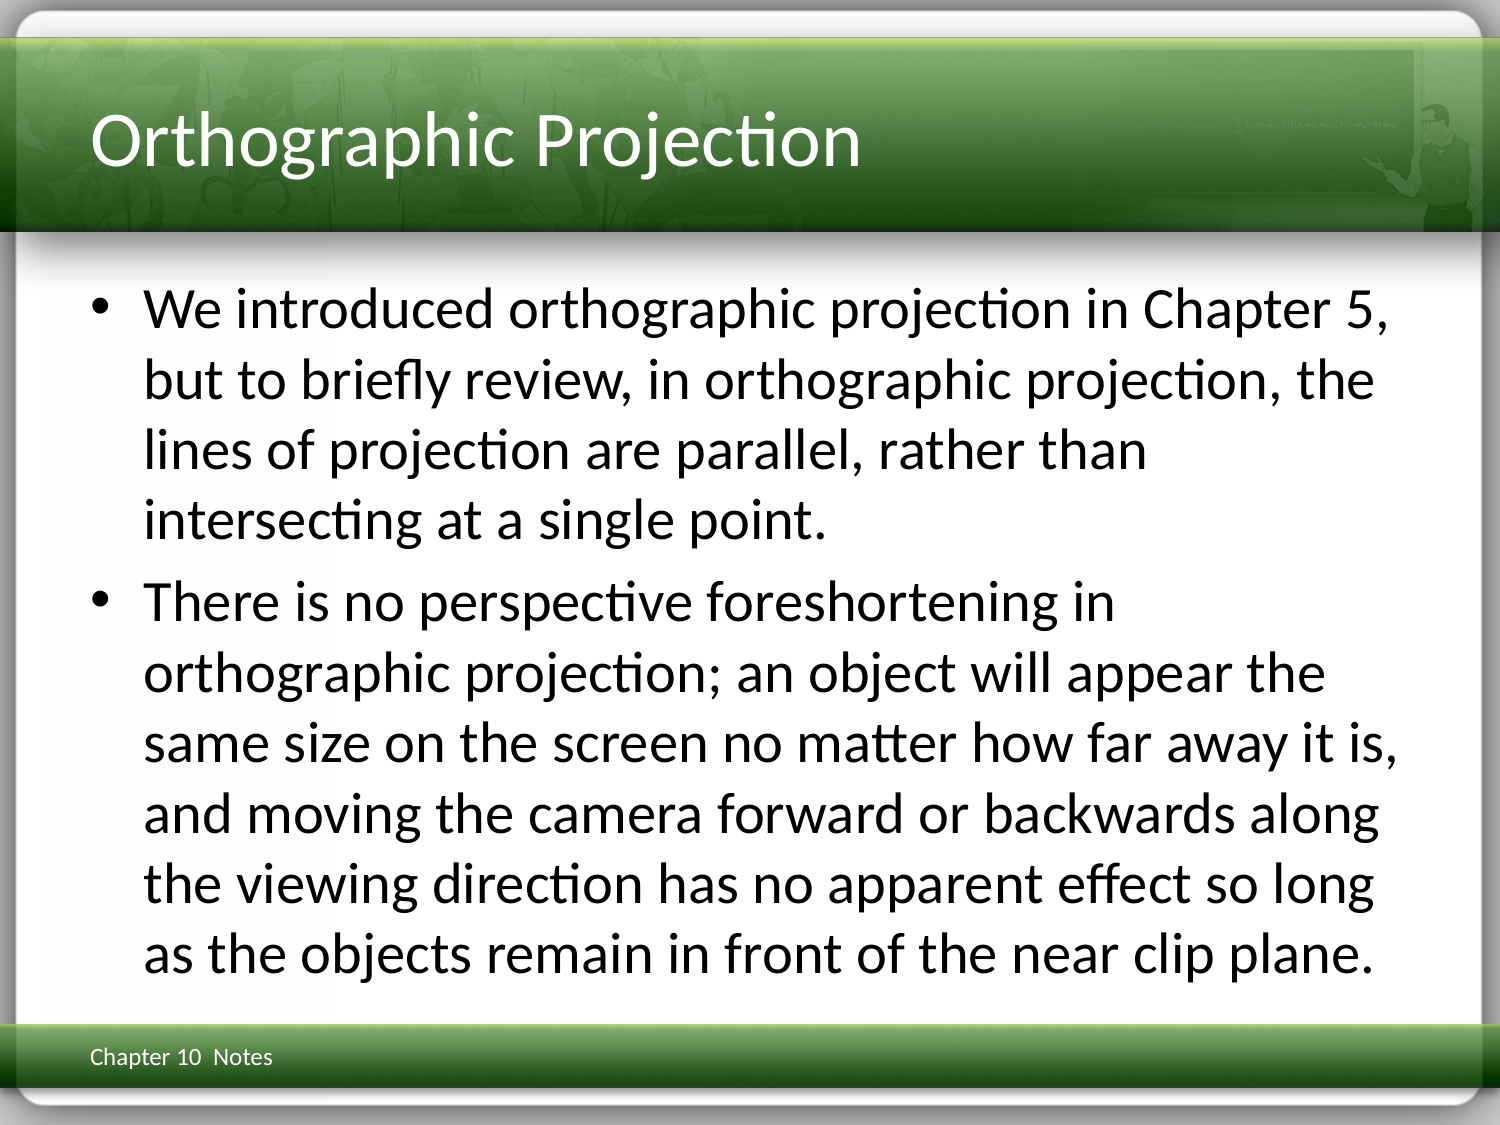

# Orthographic Projection
We introduced orthographic projection in Chapter 5, but to briefly review, in orthographic projection, the lines of projection are parallel, rather than intersecting at a single point.
There is no perspective foreshortening in orthographic projection; an object will appear the same size on the screen no matter how far away it is, and moving the camera forward or backwards along the viewing direction has no apparent effect so long as the objects remain in front of the near clip plane.
Chapter 10  Notes
3D Math Primer for Graphics & Game Dev
40